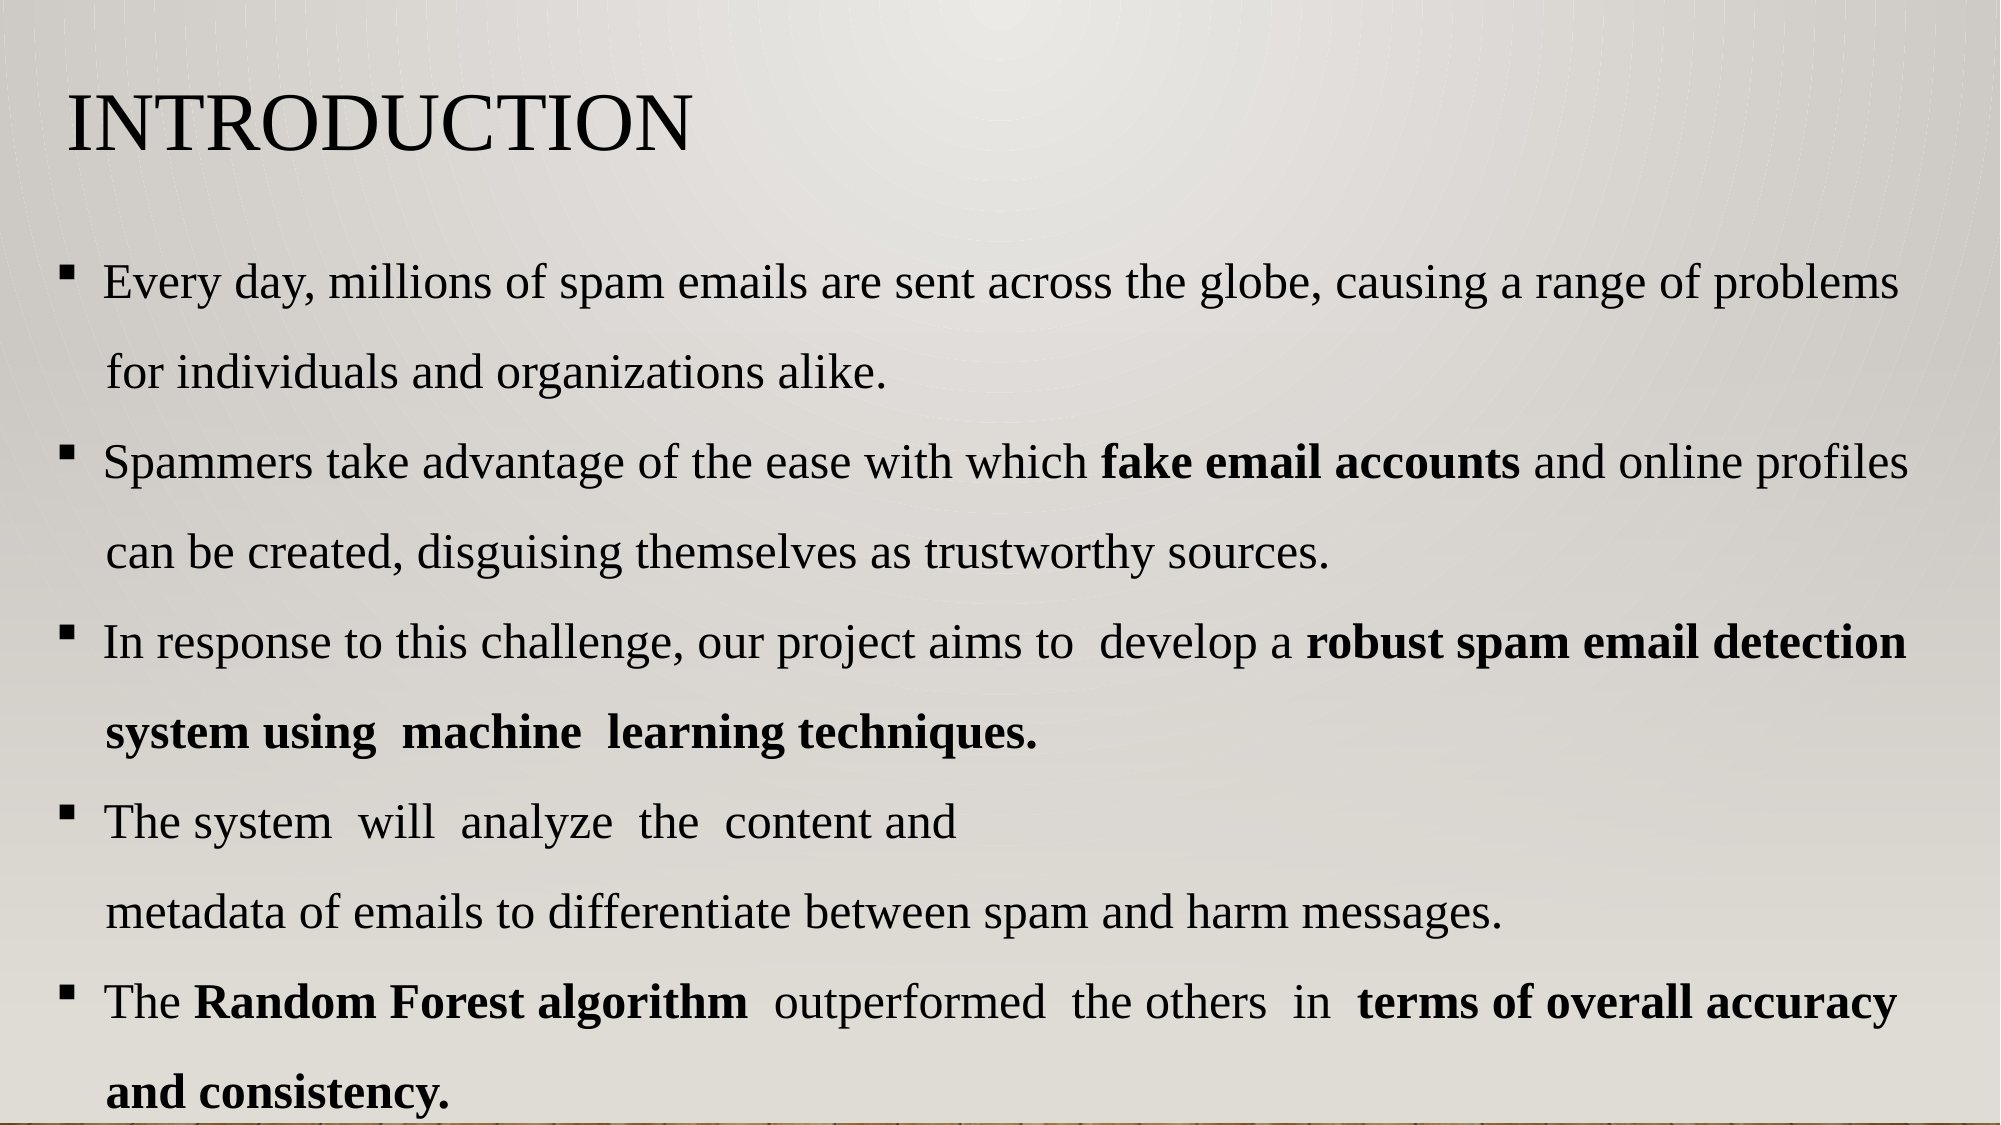

INTRODUCTION
Every day, millions of spam emails are sent across the globe, causing a range of problems
 for individuals and organizations alike.
Spammers take advantage of the ease with which fake email accounts and online profiles
 can be created, disguising themselves as trustworthy sources.
In response to this challenge, our project aims to  develop a robust spam email detection
    system using  machine  learning techniques.
  The system  will  analyze  the  content and
 metadata of emails to differentiate between spam and harm messages.
  The Random Forest algorithm  outperformed  the others  in  terms of overall accuracy
 and consistency.